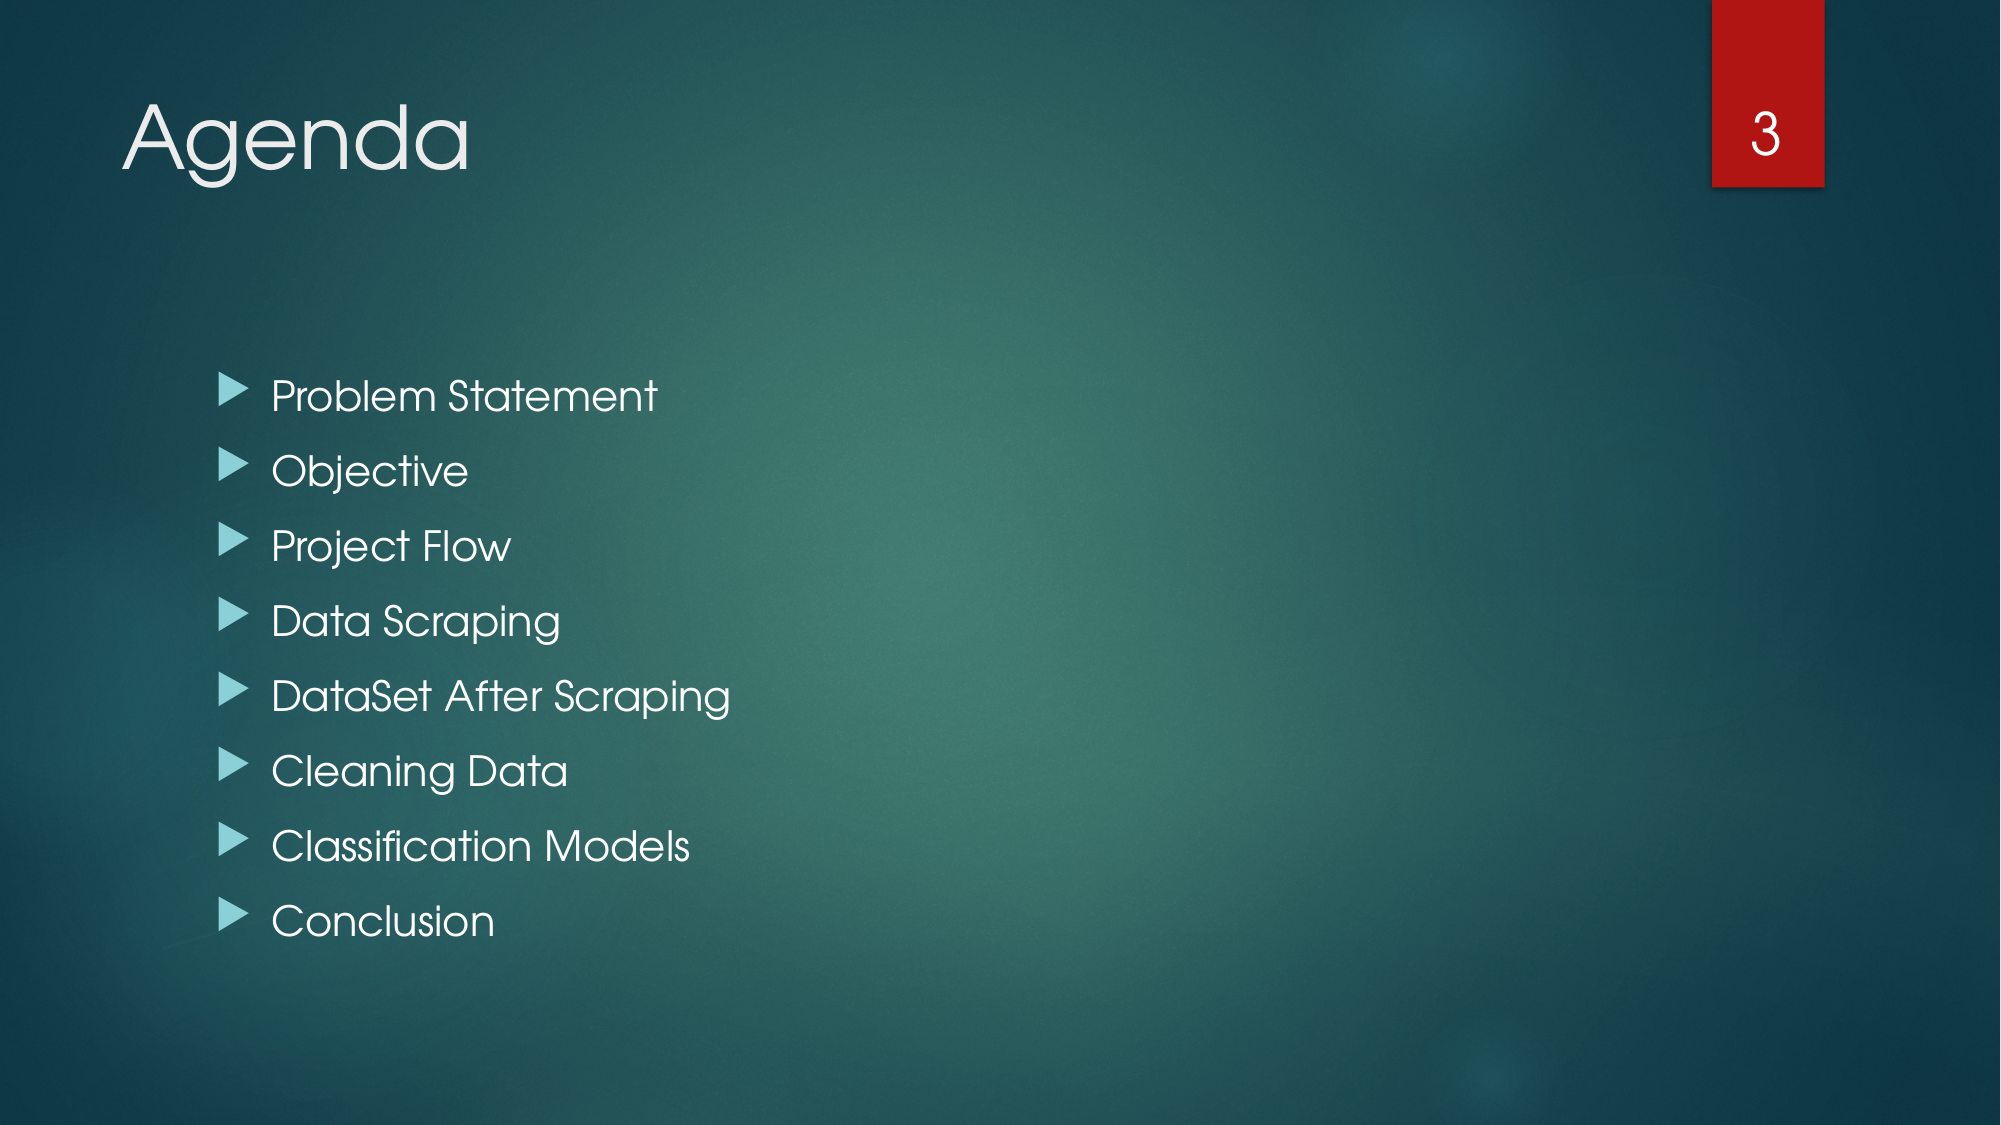

3
# Agenda
Problem Statement
Objective
Project Flow
Data Scraping
DataSet After Scraping
Cleaning Data
Classification Models
Conclusion